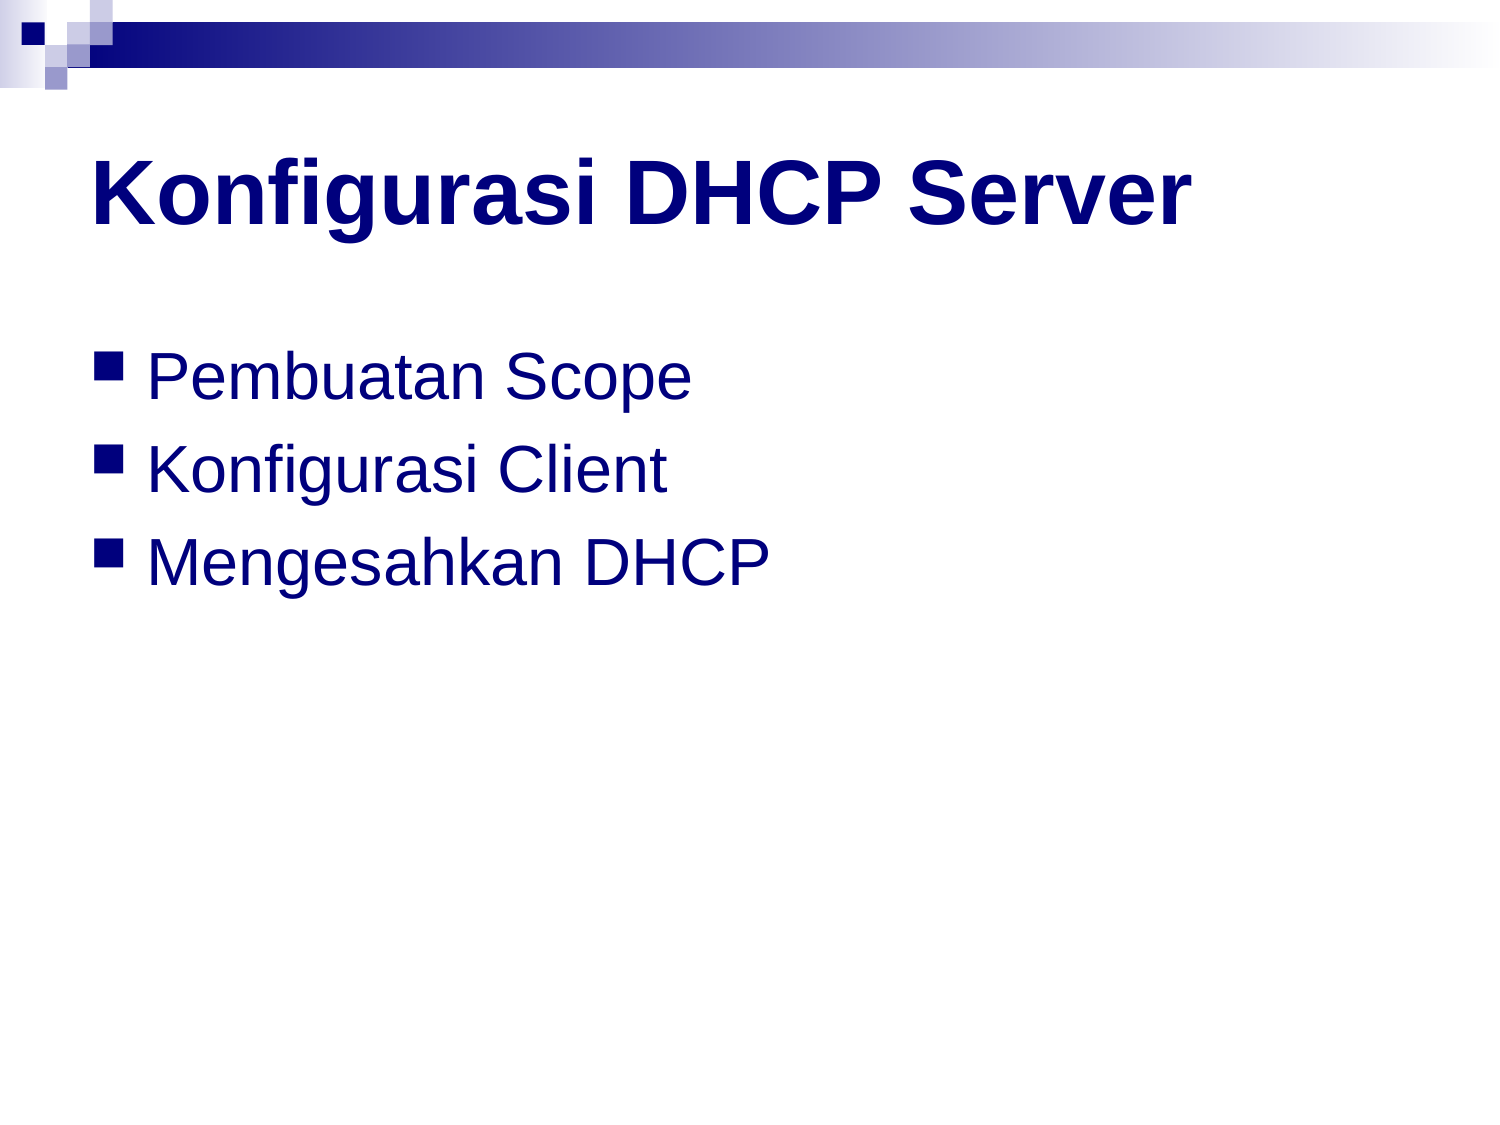

# Konfigurasi DHCP Server
Pembuatan Scope
Konfigurasi Client
Mengesahkan DHCP